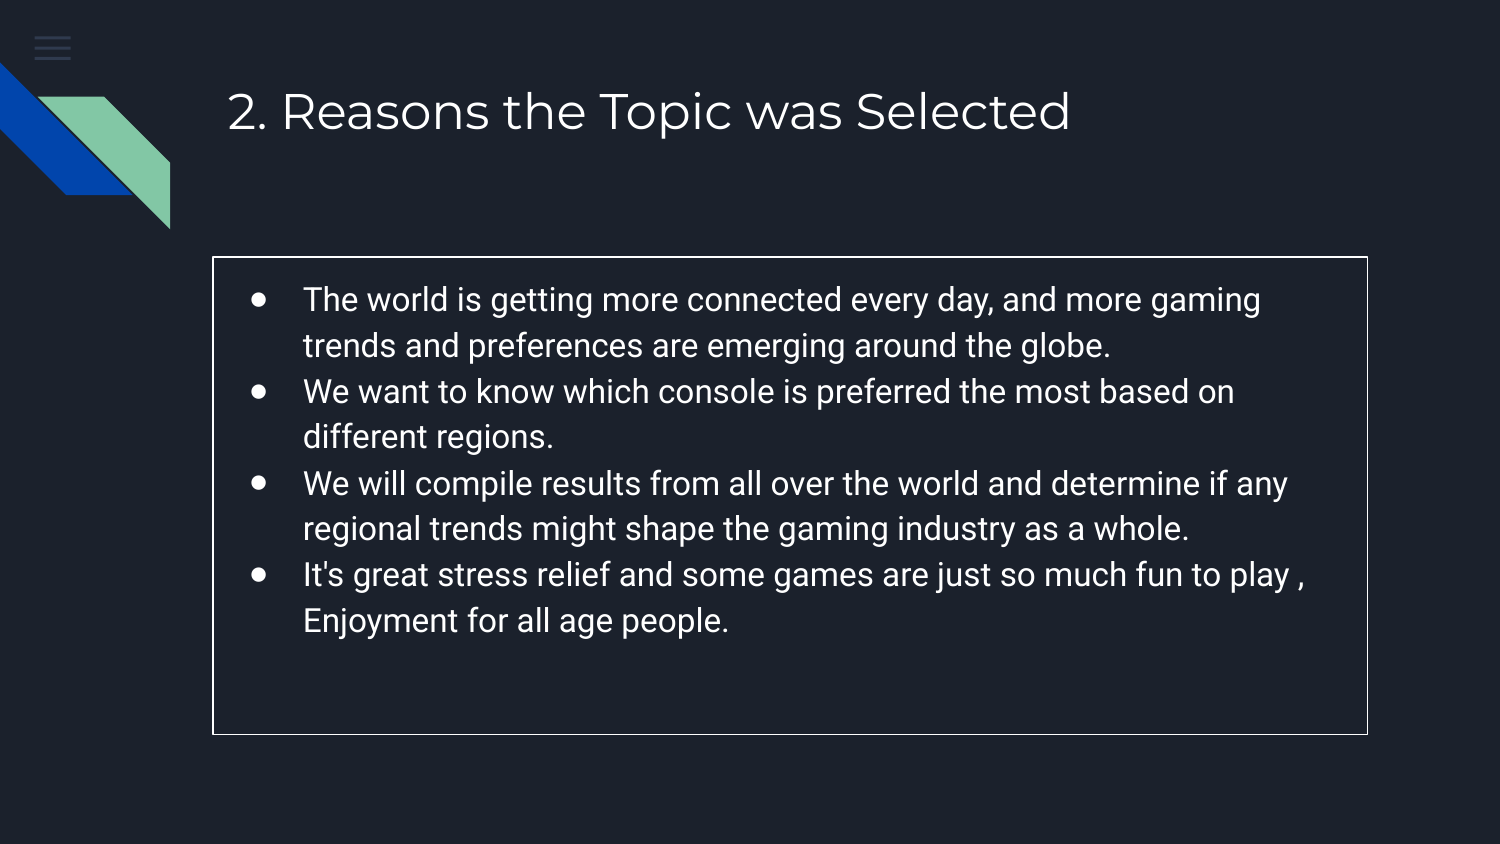

# 2. Reasons the Topic was Selected
The world is getting more connected every day, and more gaming trends and preferences are emerging around the globe.
We want to know which console is preferred the most based on different regions.
We will compile results from all over the world and determine if any regional trends might shape the gaming industry as a whole.
It's great stress relief and some games are just so much fun to play , Enjoyment for all age people.